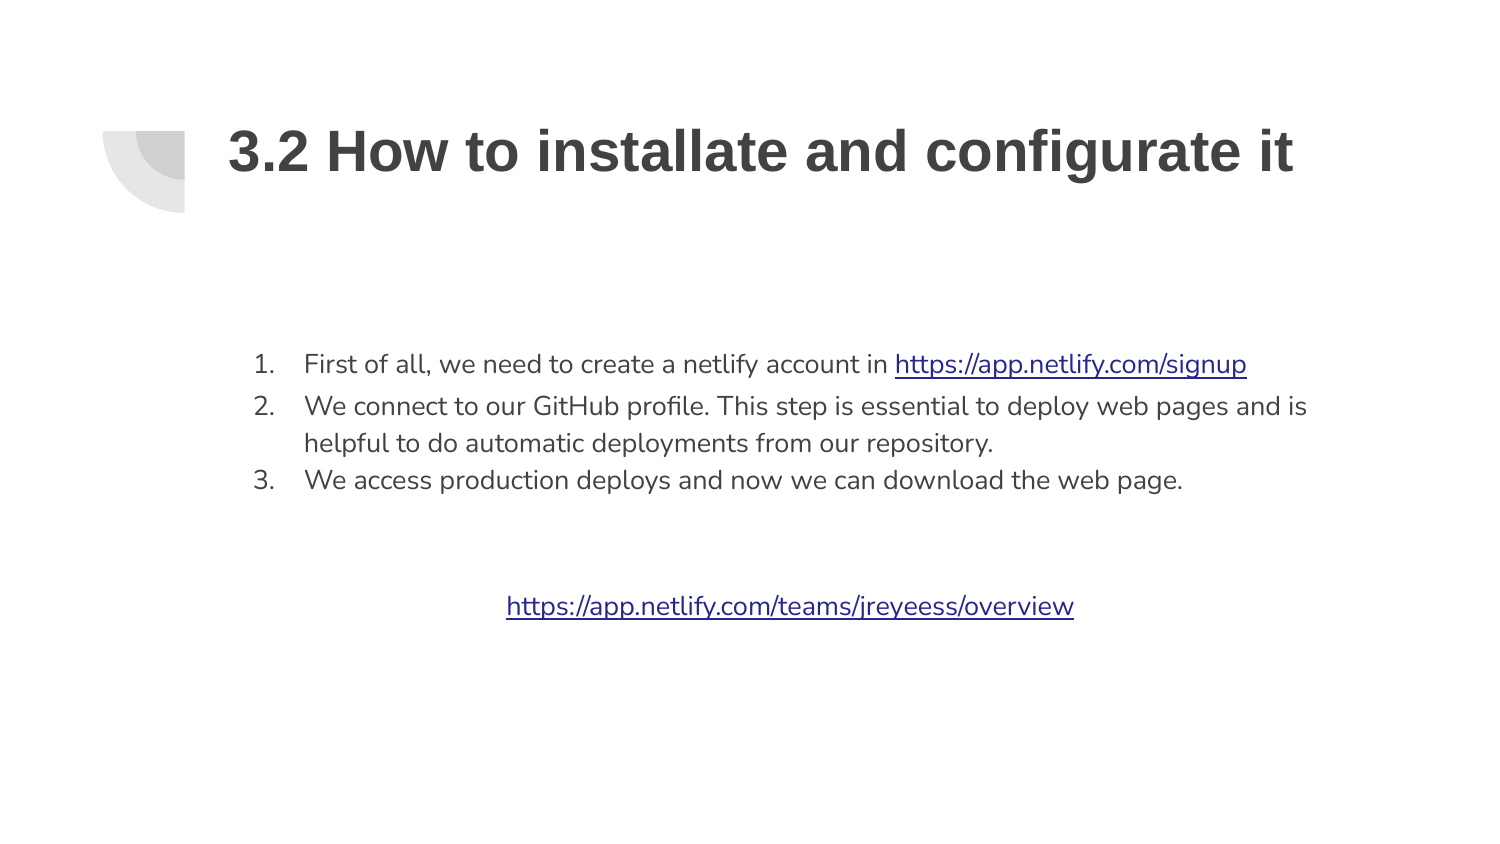

# 3.2 How to installate and configurate it
First of all, we need to create a netlify account in https://app.netlify.com/signup
We connect to our GitHub profile. This step is essential to deploy web pages and is helpful to do automatic deployments from our repository.
We access production deploys and now we can download the web page.

https://app.netlify.com/teams/jreyeess/overview